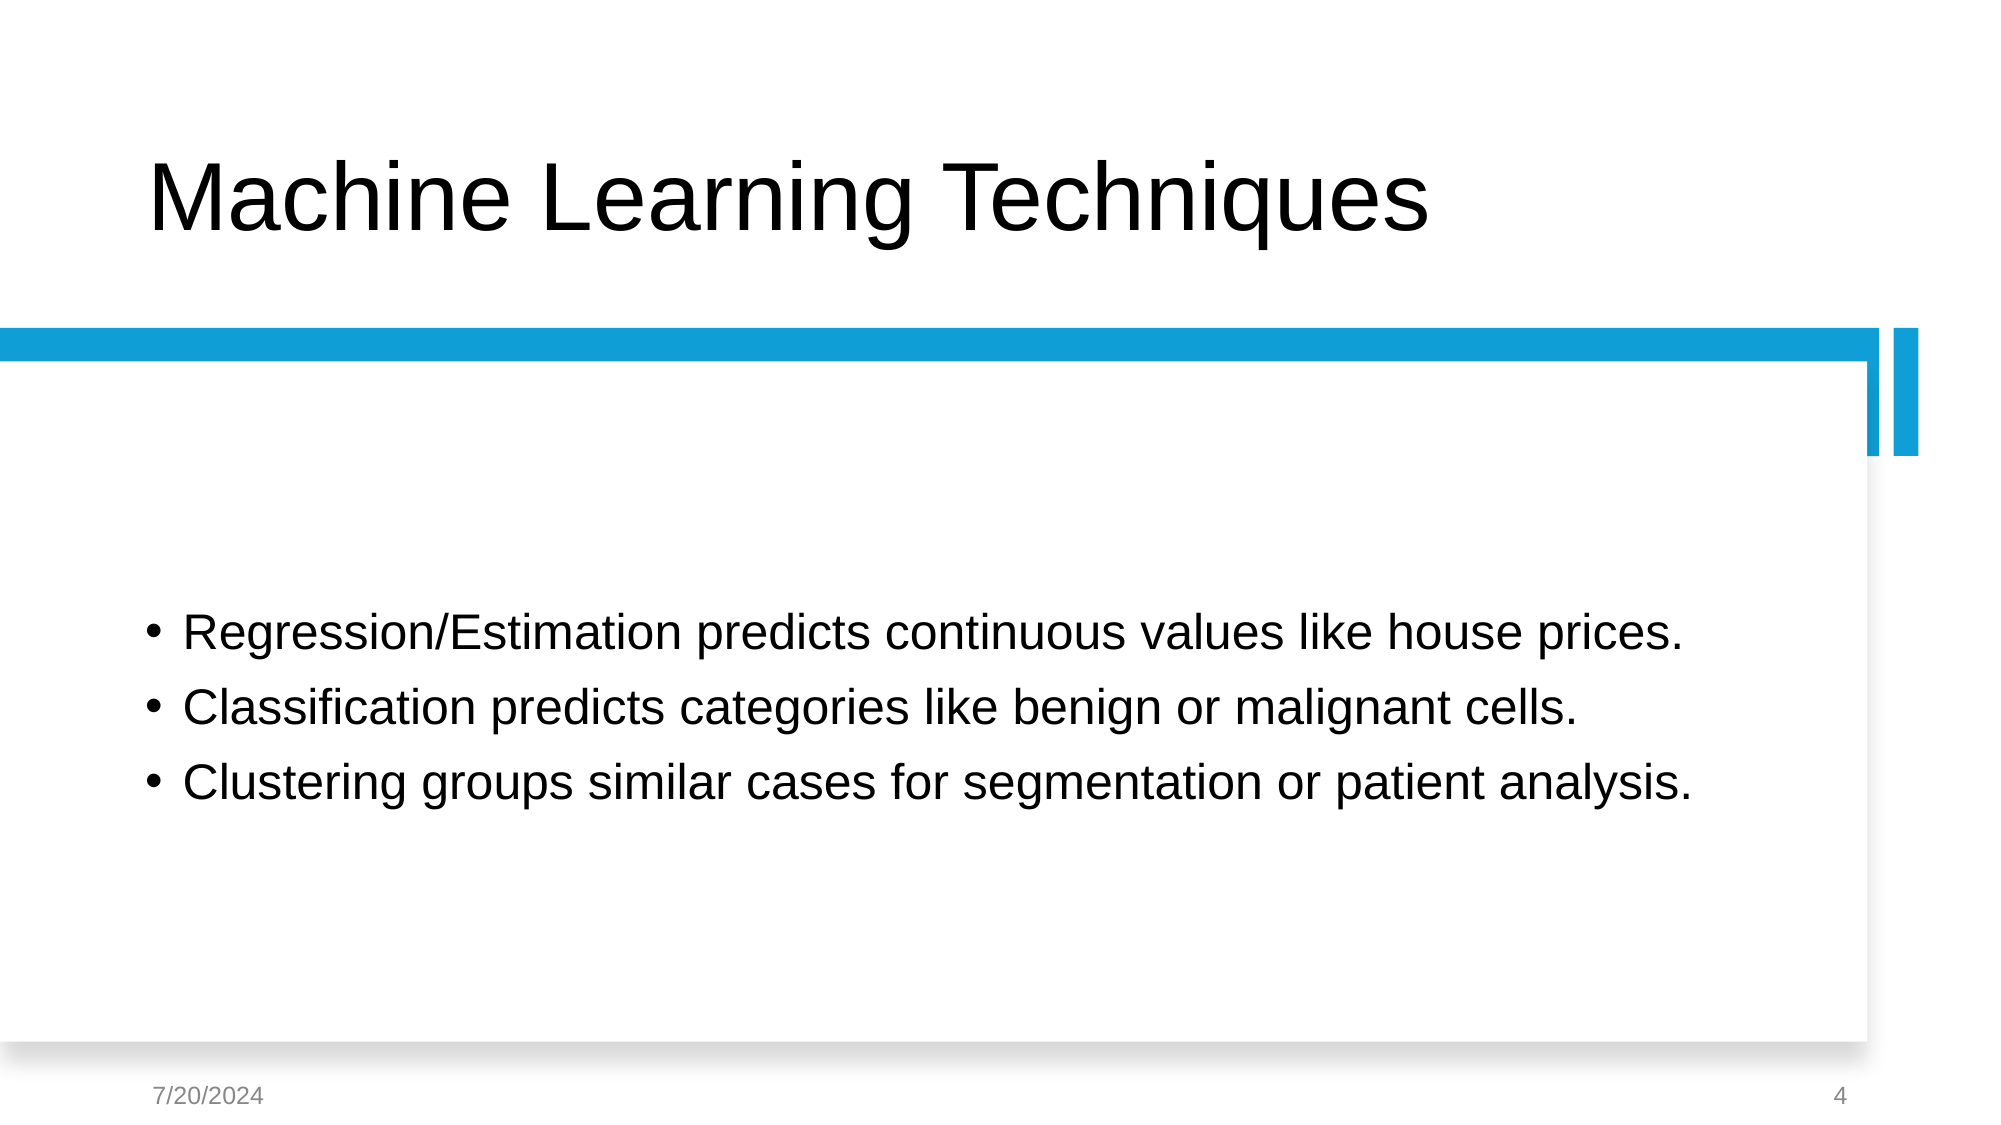

Machine Learning Techniques

Regression/Estimation predicts continuous values like house prices.
Classification predicts categories like benign or malignant cells.
Clustering groups similar cases for segmentation or patient analysis.
7/20/2024
4